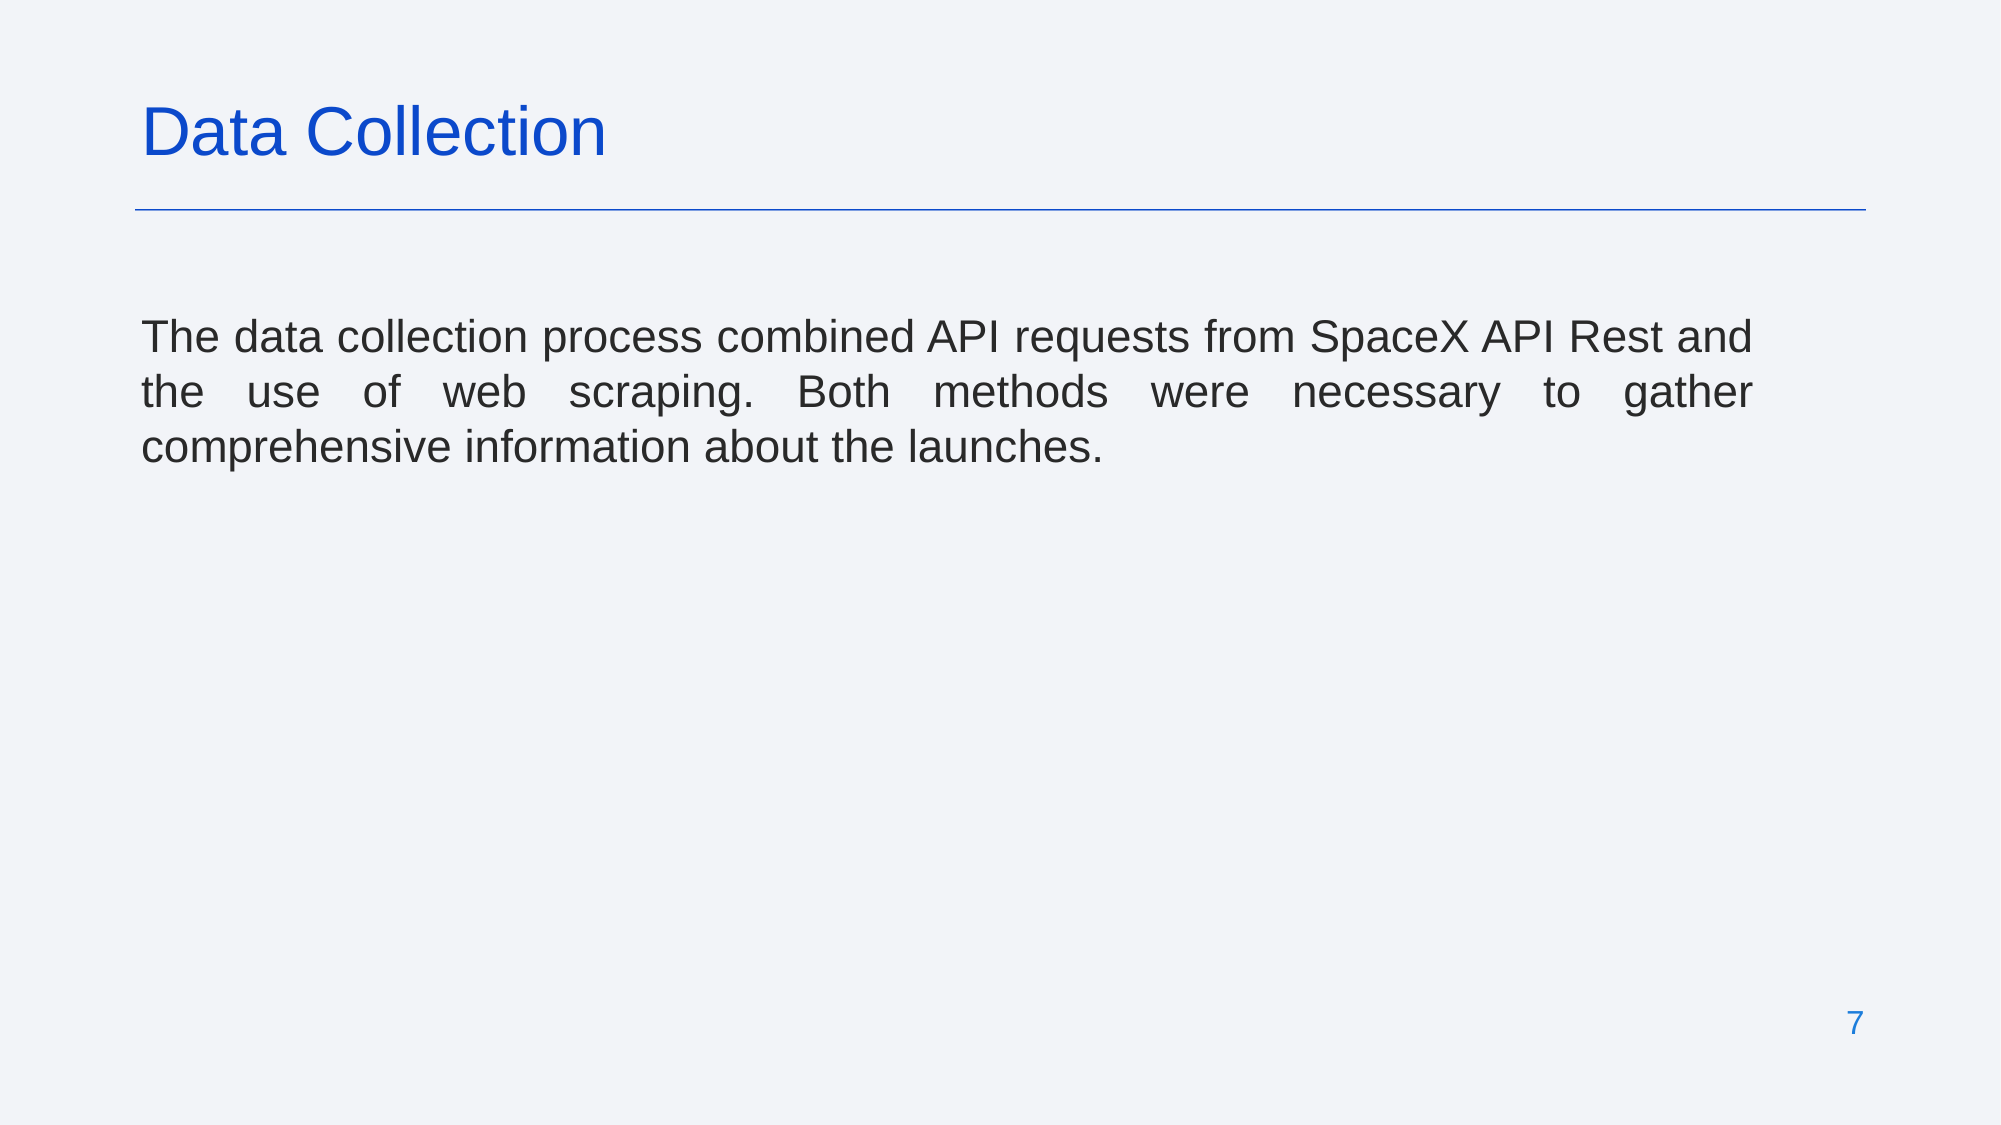

Data Collection
The data collection process combined API requests from SpaceX API Rest and the use of web scraping. Both methods were necessary to gather comprehensive information about the launches.

7